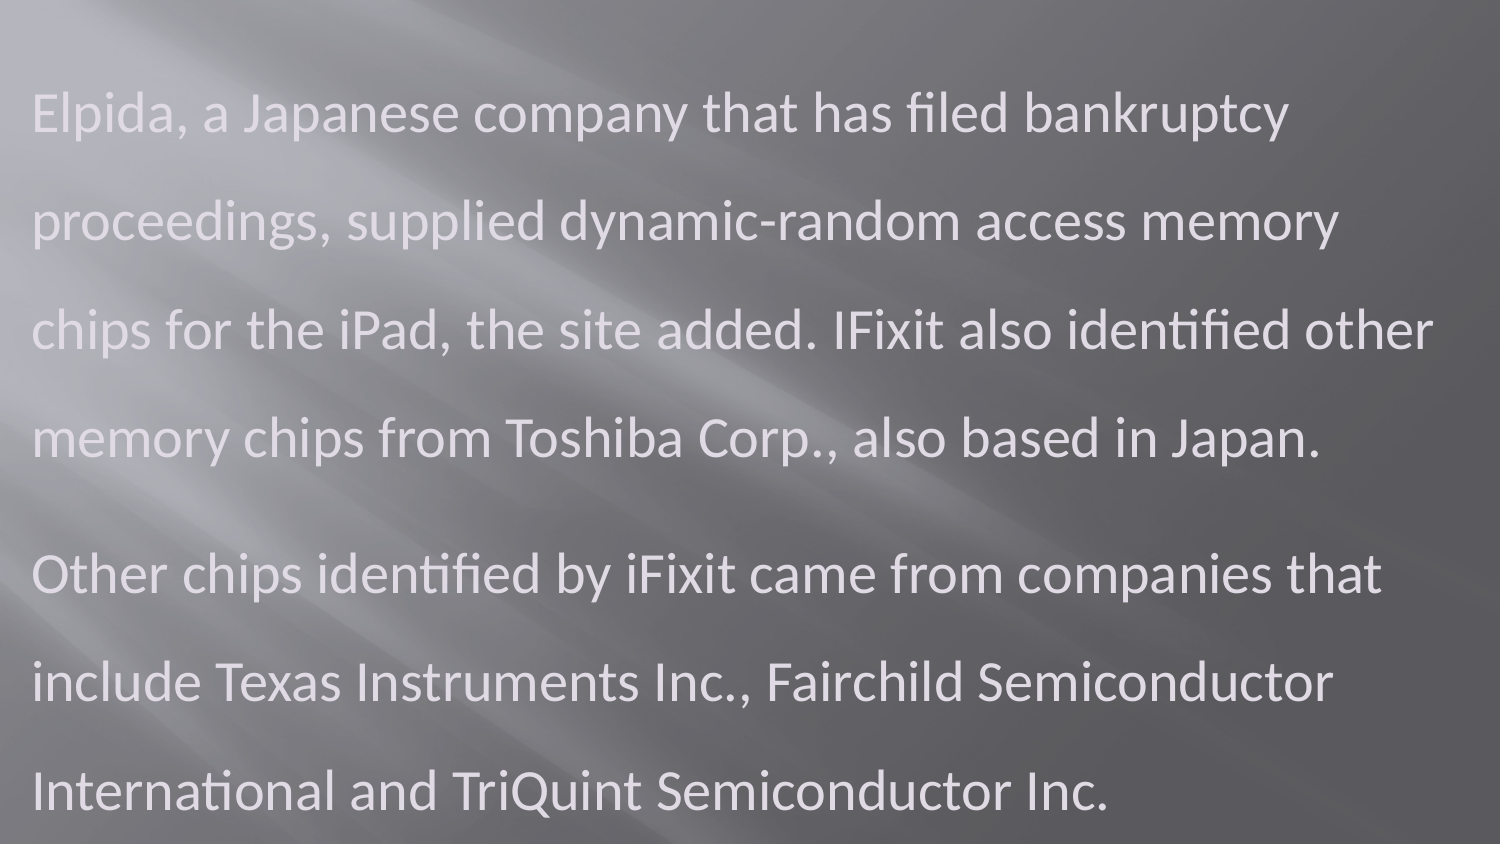

Elpida, a Japanese company that has filed bankruptcy proceedings, supplied dynamic-random access memory chips for the iPad, the site added. IFixit also identified other memory chips from Toshiba Corp., also based in Japan.
Other chips identified by iFixit came from companies that include Texas Instruments Inc., Fairchild Semiconductor International and TriQuint Semiconductor Inc.